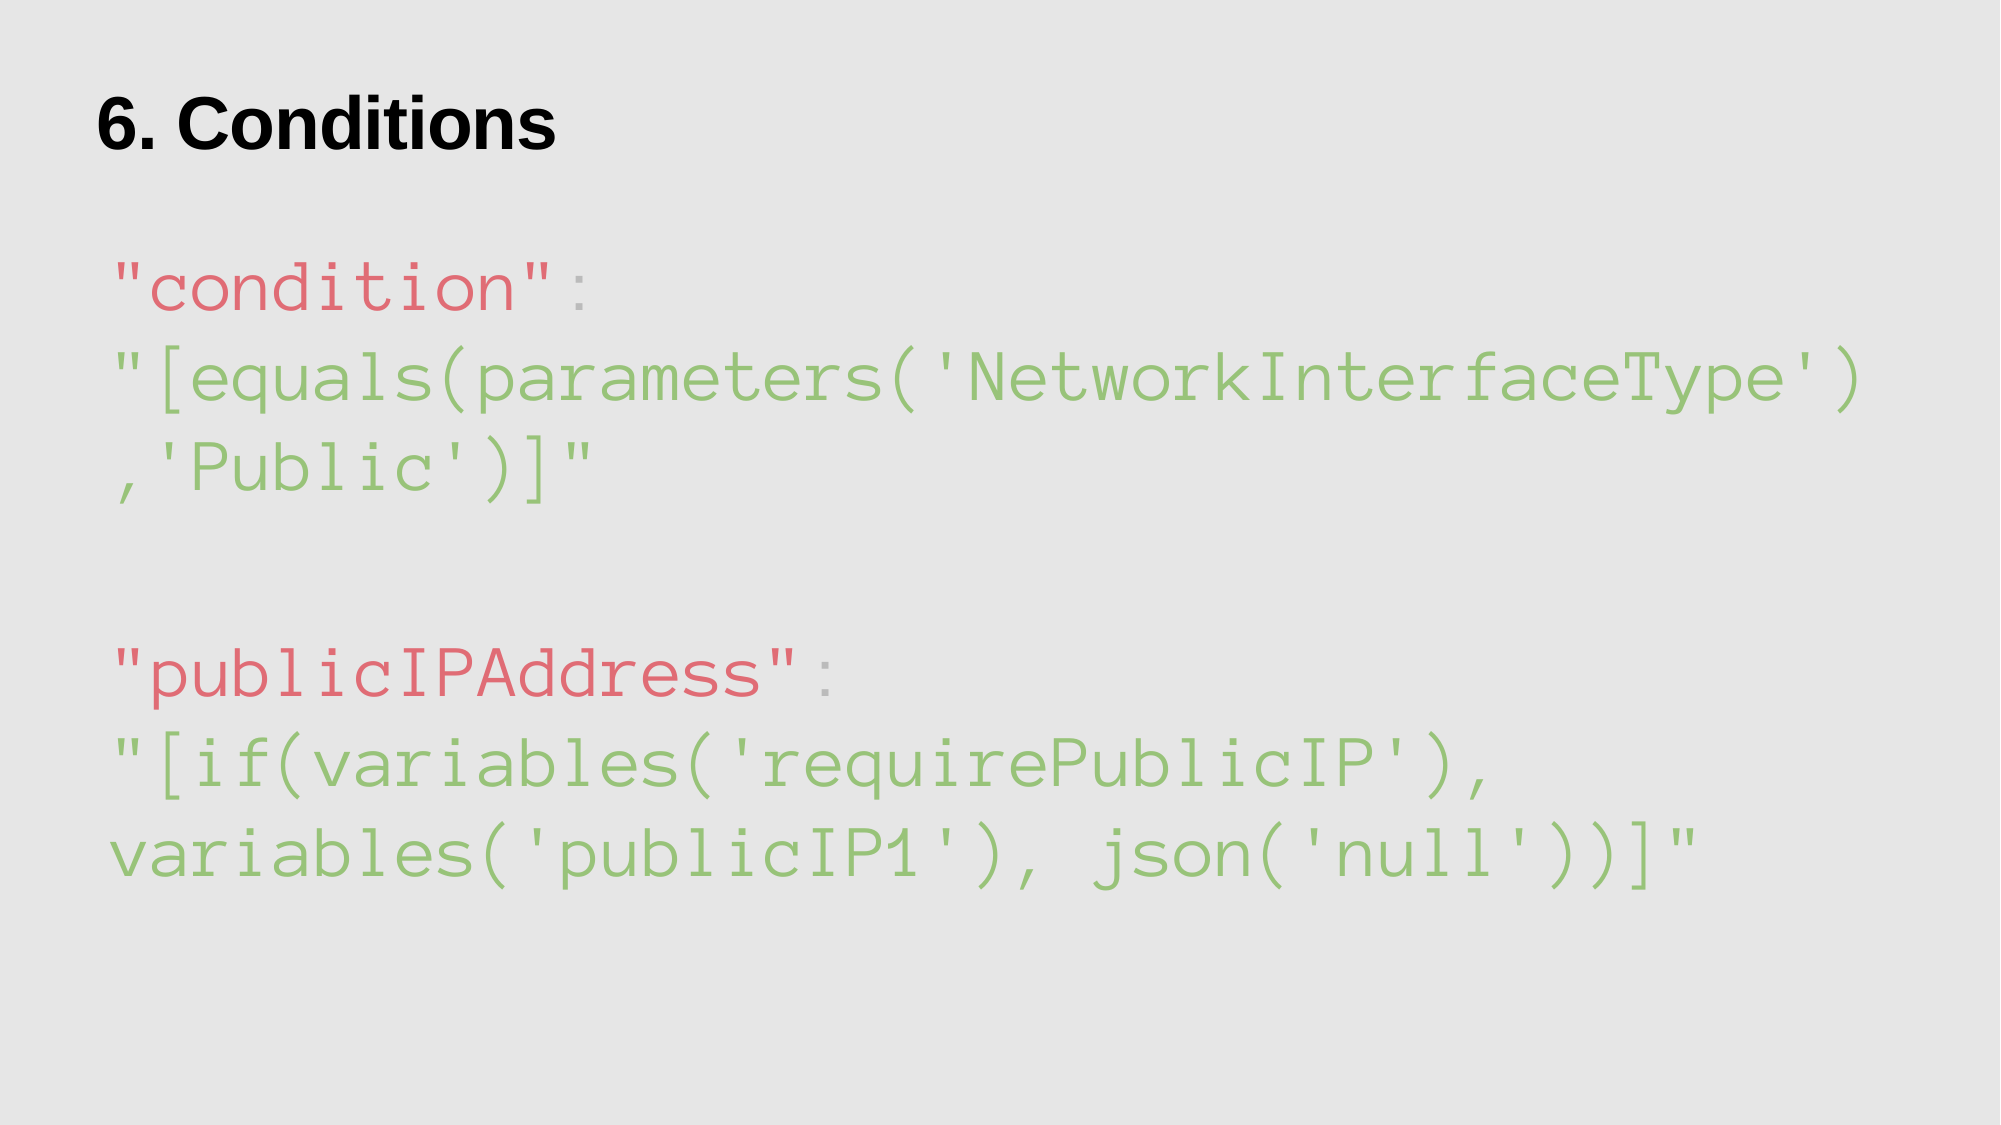

# 6. Conditions
"condition": "[equals(parameters('NetworkInterfaceType'),'Public')]"
"publicIPAddress": "[if(variables('requirePublicIP'), variables('publicIP1'), json('null'))]"